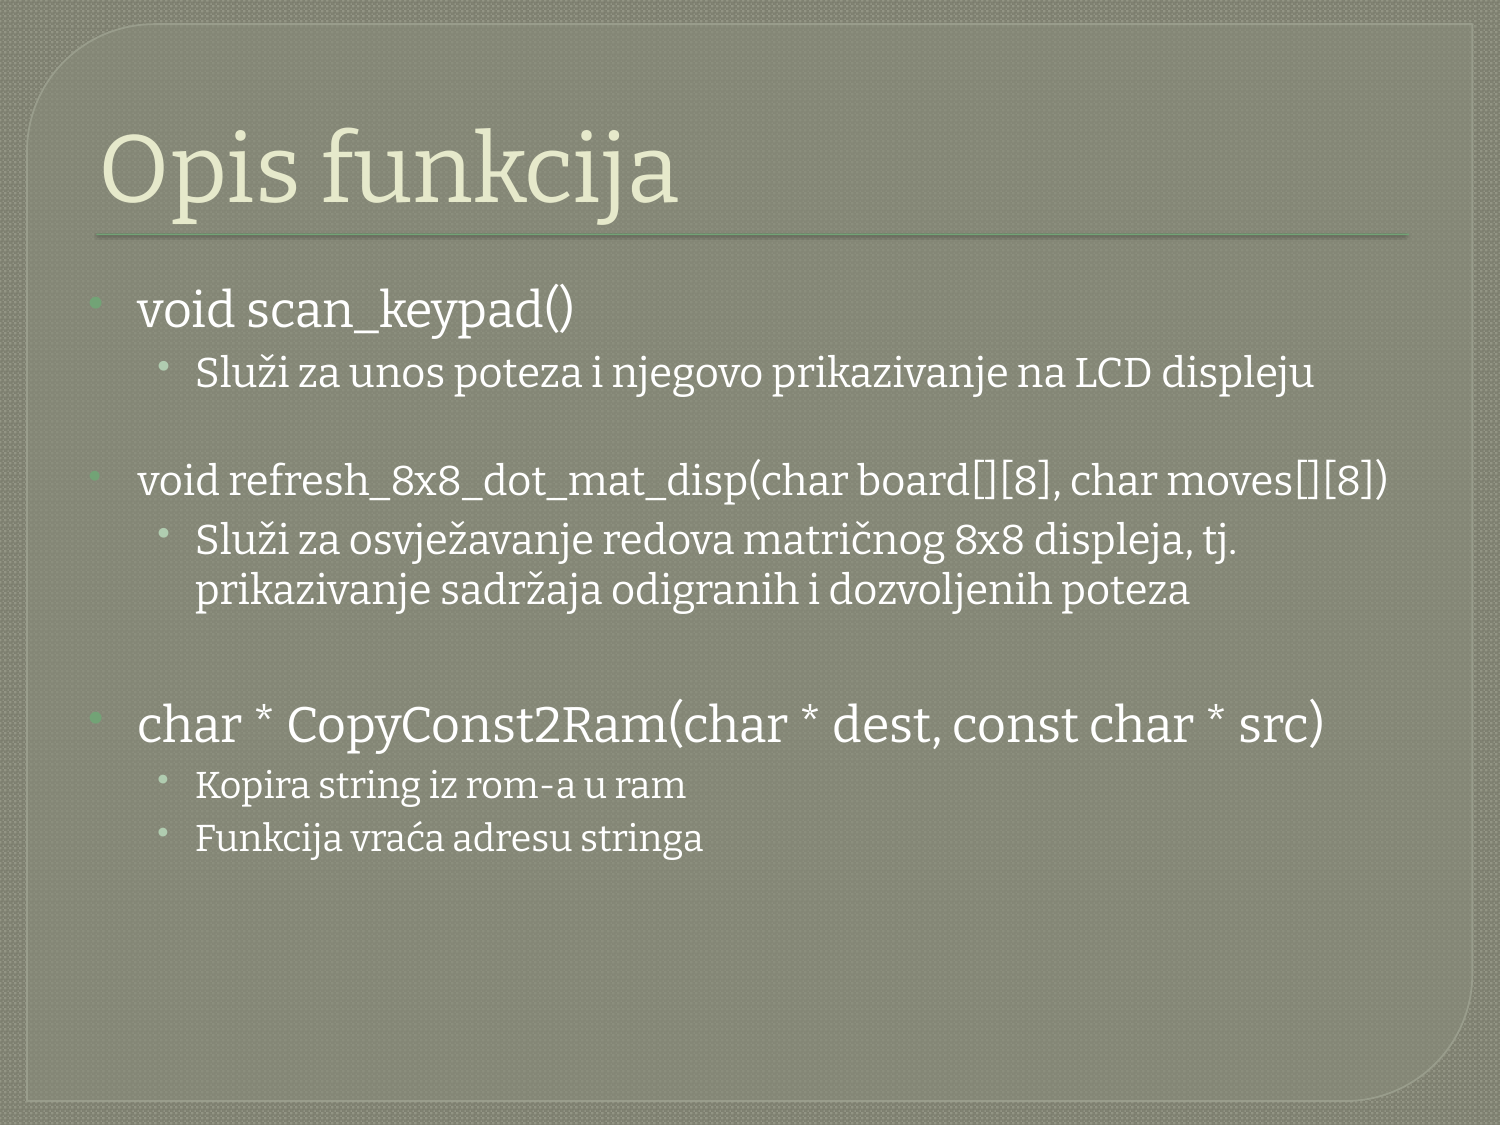

# Opis funkcija
void scan_keypad()
Služi za unos poteza i njegovo prikazivanje na LCD displeju

void refresh_8x8_dot_mat_disp(char board[][8], char moves[][8])
Služi za osvježavanje redova matričnog 8x8 displeja, tj. prikazivanje sadržaja odigranih i dozvoljenih poteza

char * CopyConst2Ram(char * dest, const char * src)
Kopira string iz rom-a u ram
Funkcija vraća adresu stringa